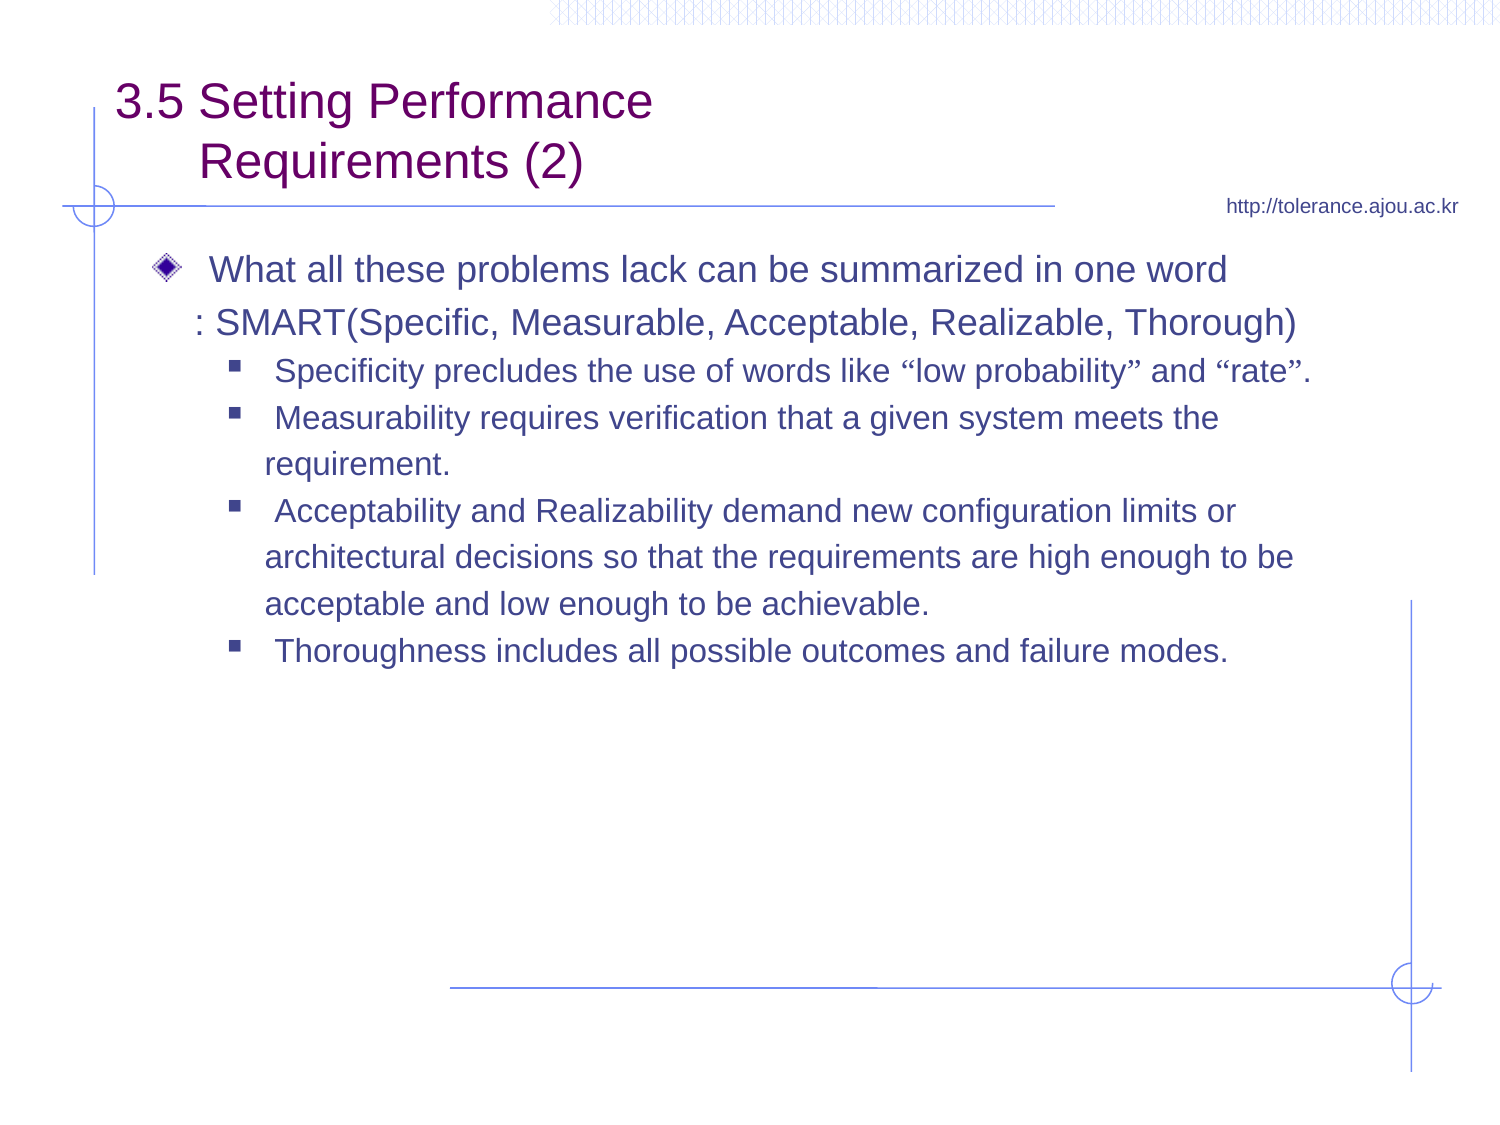

# 3.5 Setting Performance Requirements (2)
What all these problems lack can be summarized in one word
    : SMART(Specific, Measurable, Acceptable, Realizable, Thorough)
Specificity precludes the use of words like “low probability” and “rate”.
Measurability requires verification that a given system meets the
    requirement.
Acceptability and Realizability demand new configuration limits or
    architectural decisions so that the requirements are high enough to be
    acceptable and low enough to be achievable.
Thoroughness includes all possible outcomes and failure modes.